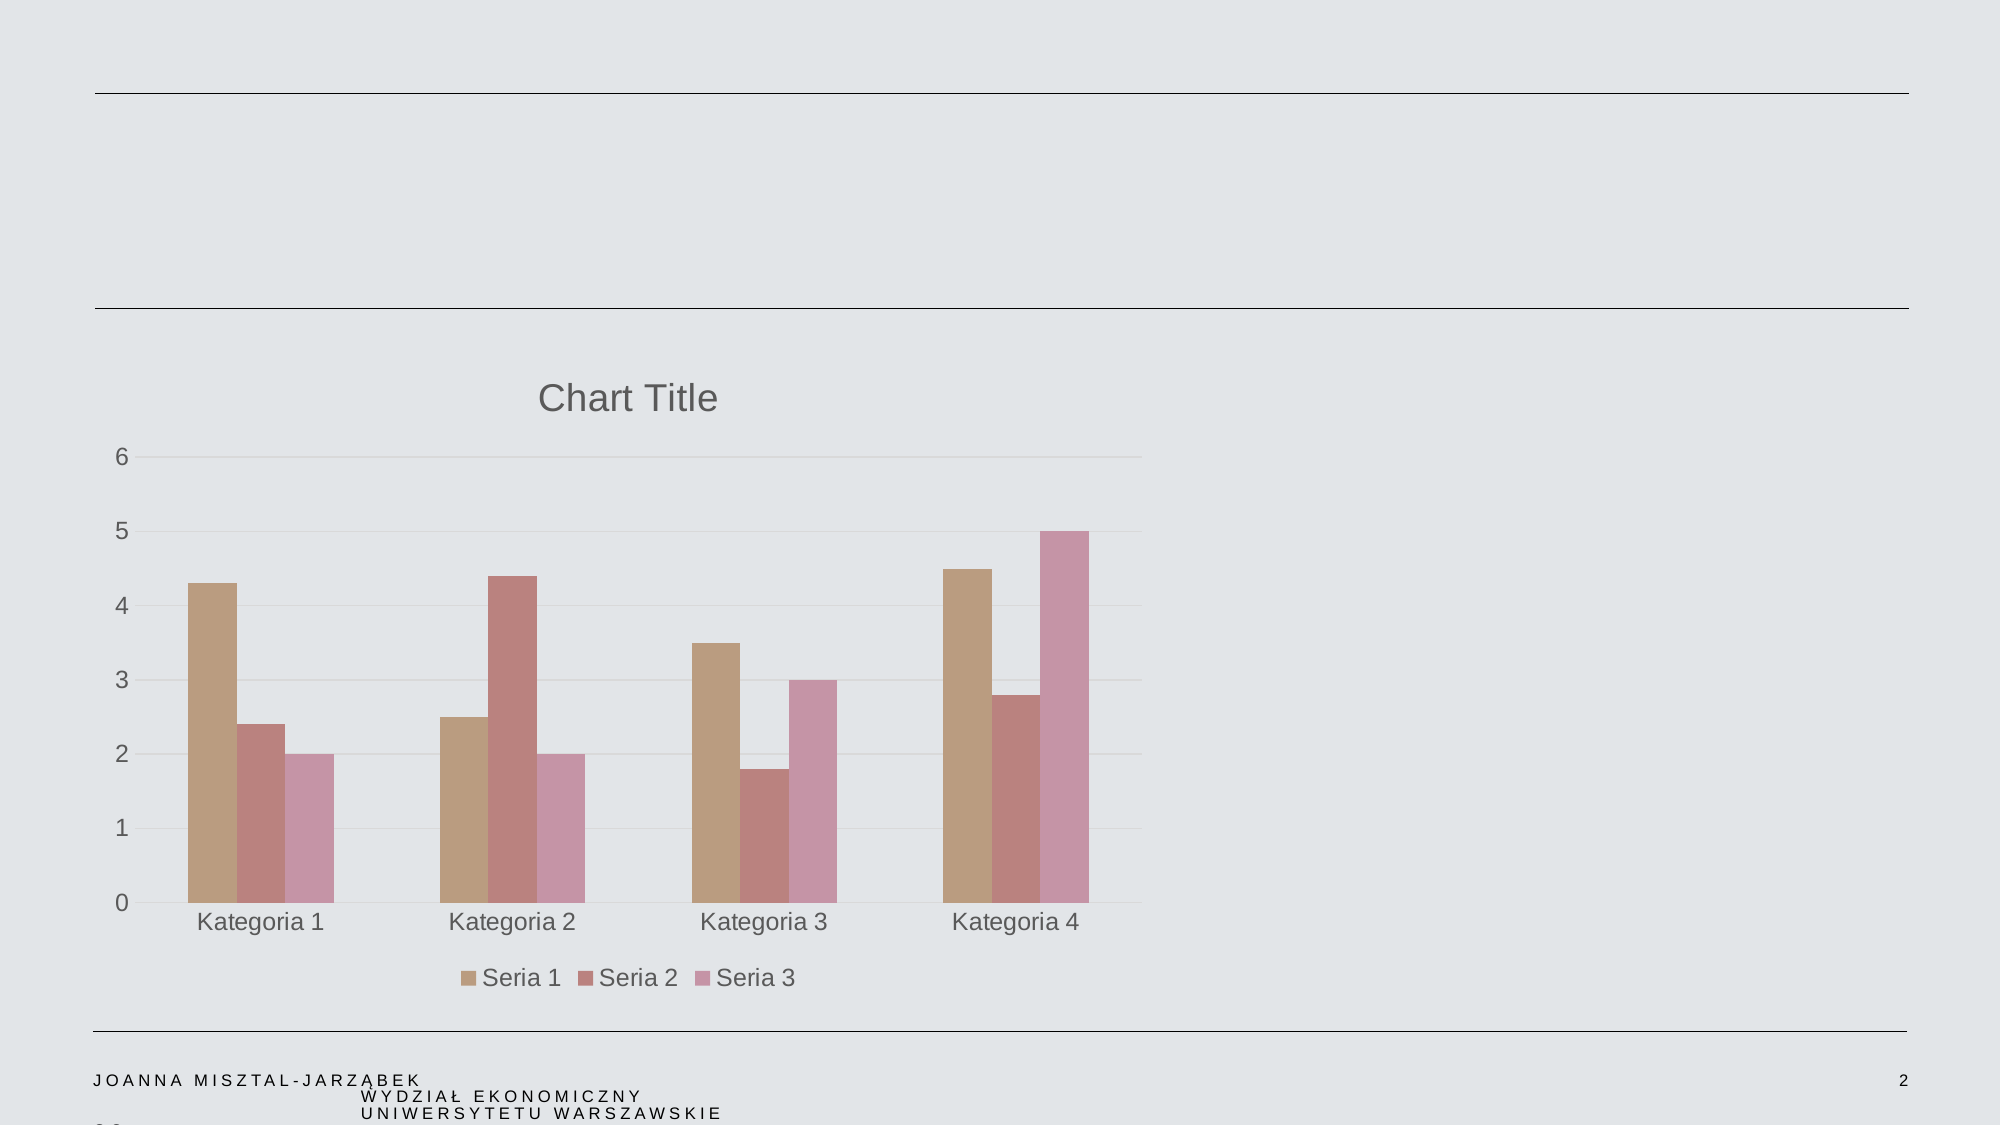

#

### Chart:

| Category | Seria 1 | Seria 2 | Seria 3 |
|---|---|---|---|
| Kategoria 1 | 4.3 | 2.4 | 2.0 |
| Kategoria 2 | 2.5 | 4.4 | 2.0 |
| Kategoria 3 | 3.5 | 1.8 | 3.0 |
| Kategoria 4 | 4.5 | 2.8 | 5.0 |
Joanna Misztal-Jarząbek                                                                 Wydział Ekonomiczny                                        Uniwersytetu Warszawskiego
2